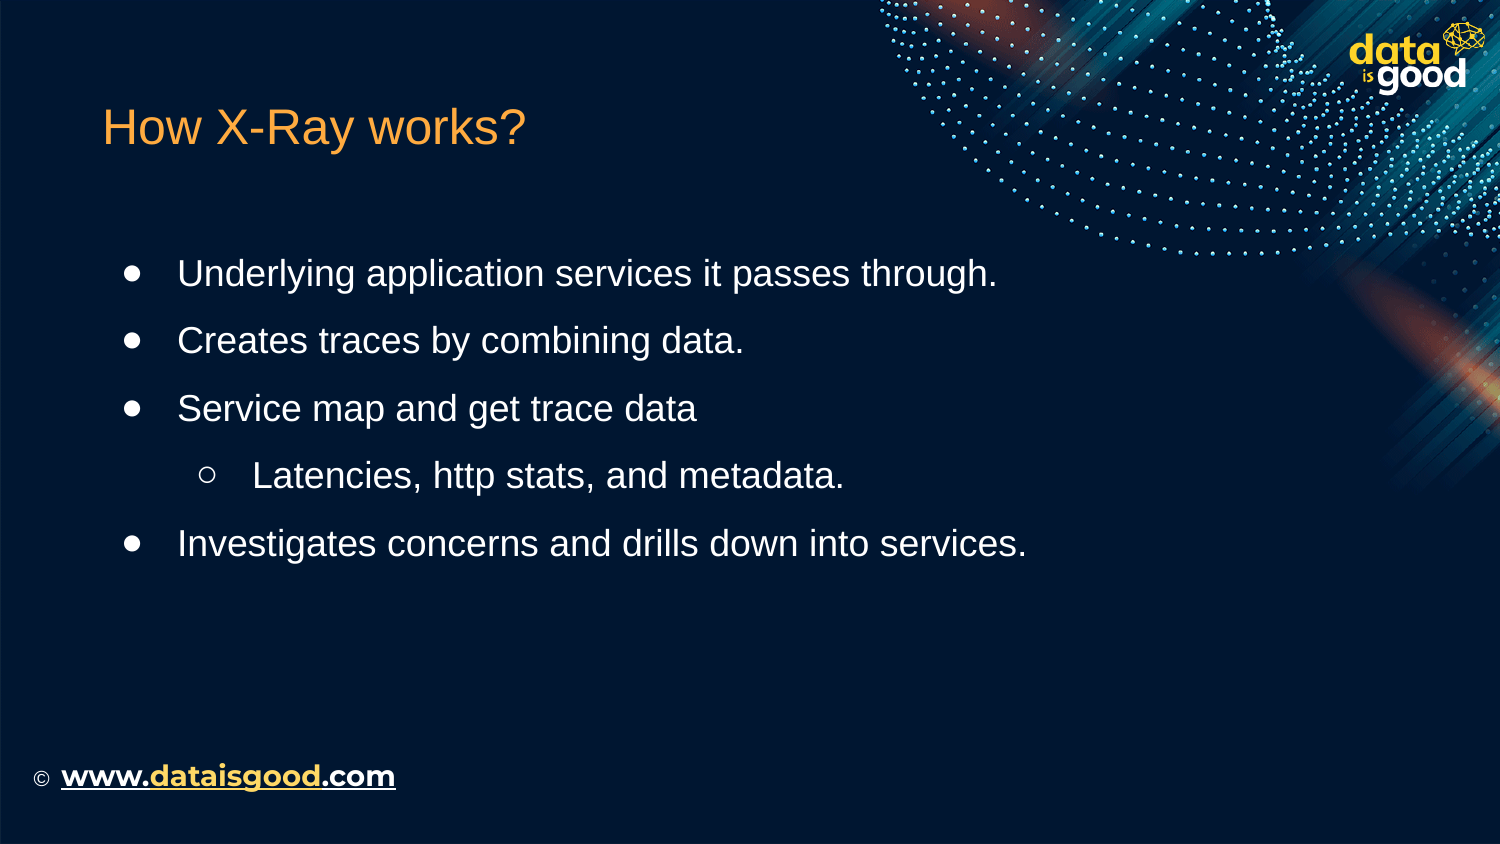

# How X-Ray works?
Underlying application services it passes through.
Creates traces by combining data.
Service map and get trace data
Latencies, http stats, and metadata.
Investigates concerns and drills down into services.